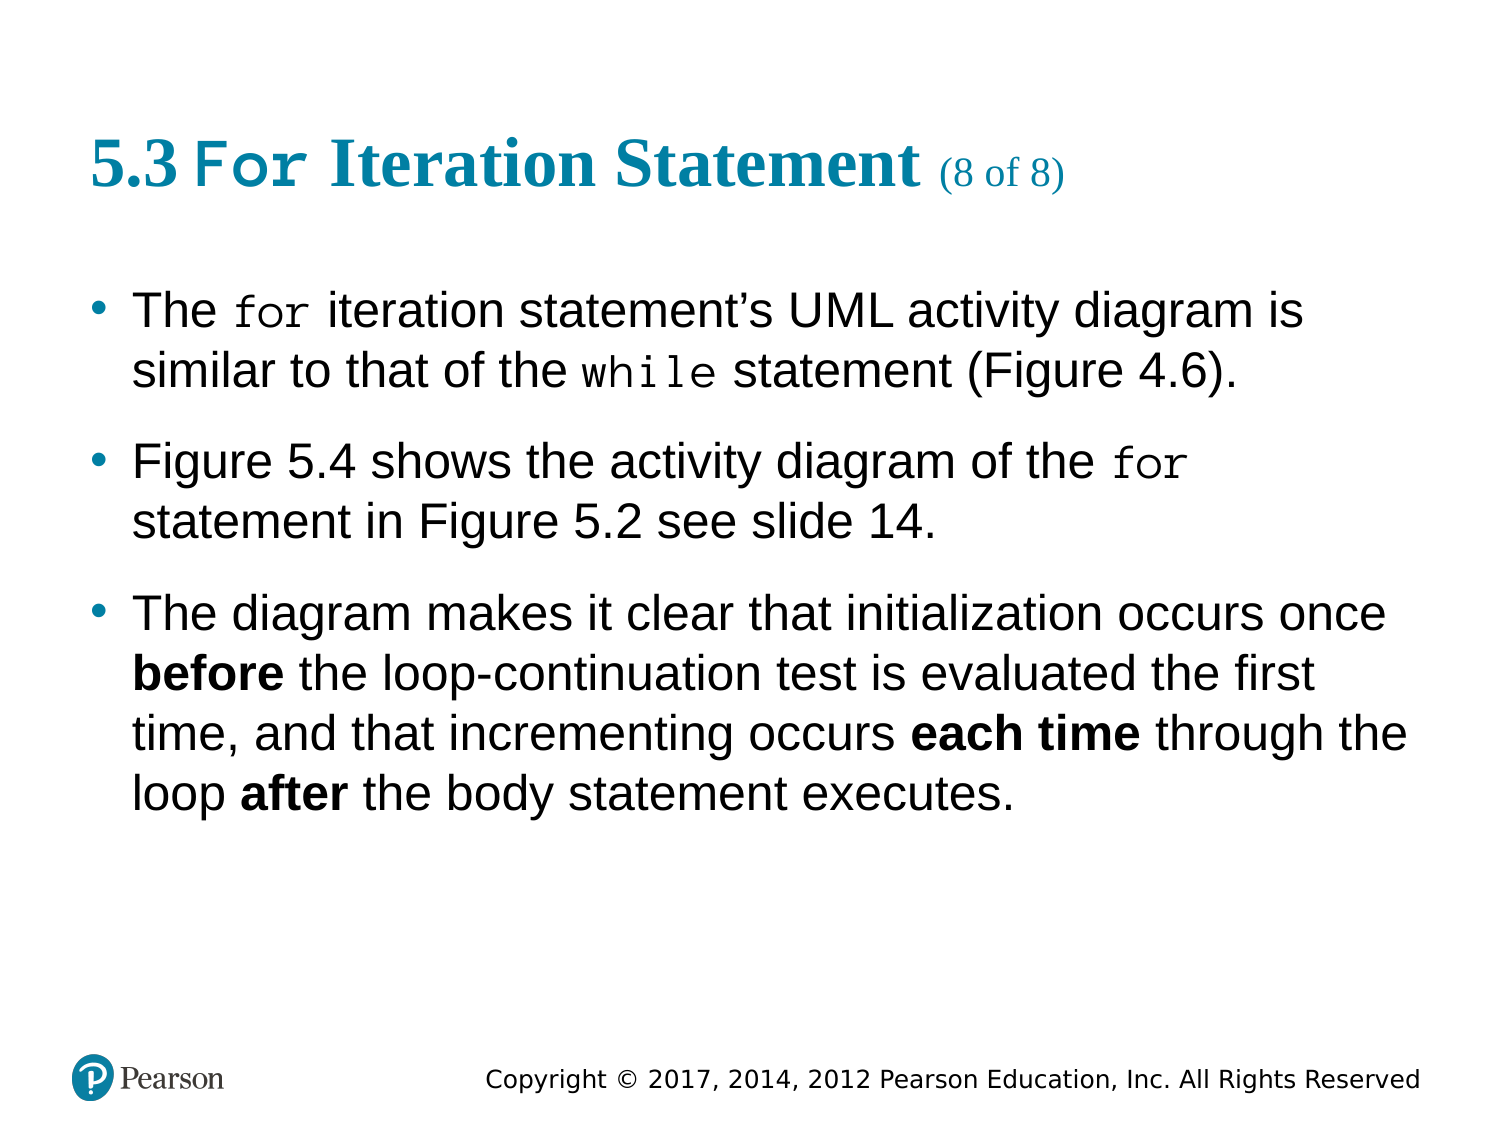

# 5.3 For Iteration Statement (8 of 8)
The for iteration statement’s U M L activity diagram is similar to that of the while statement (Figure 4.6).
Figure 5.4 shows the activity diagram of the for statement in Figure 5.2 see slide 14.
The diagram makes it clear that initialization occurs once before the loop-continuation test is evaluated the first time, and that incrementing occurs each time through the loop after the body statement executes.